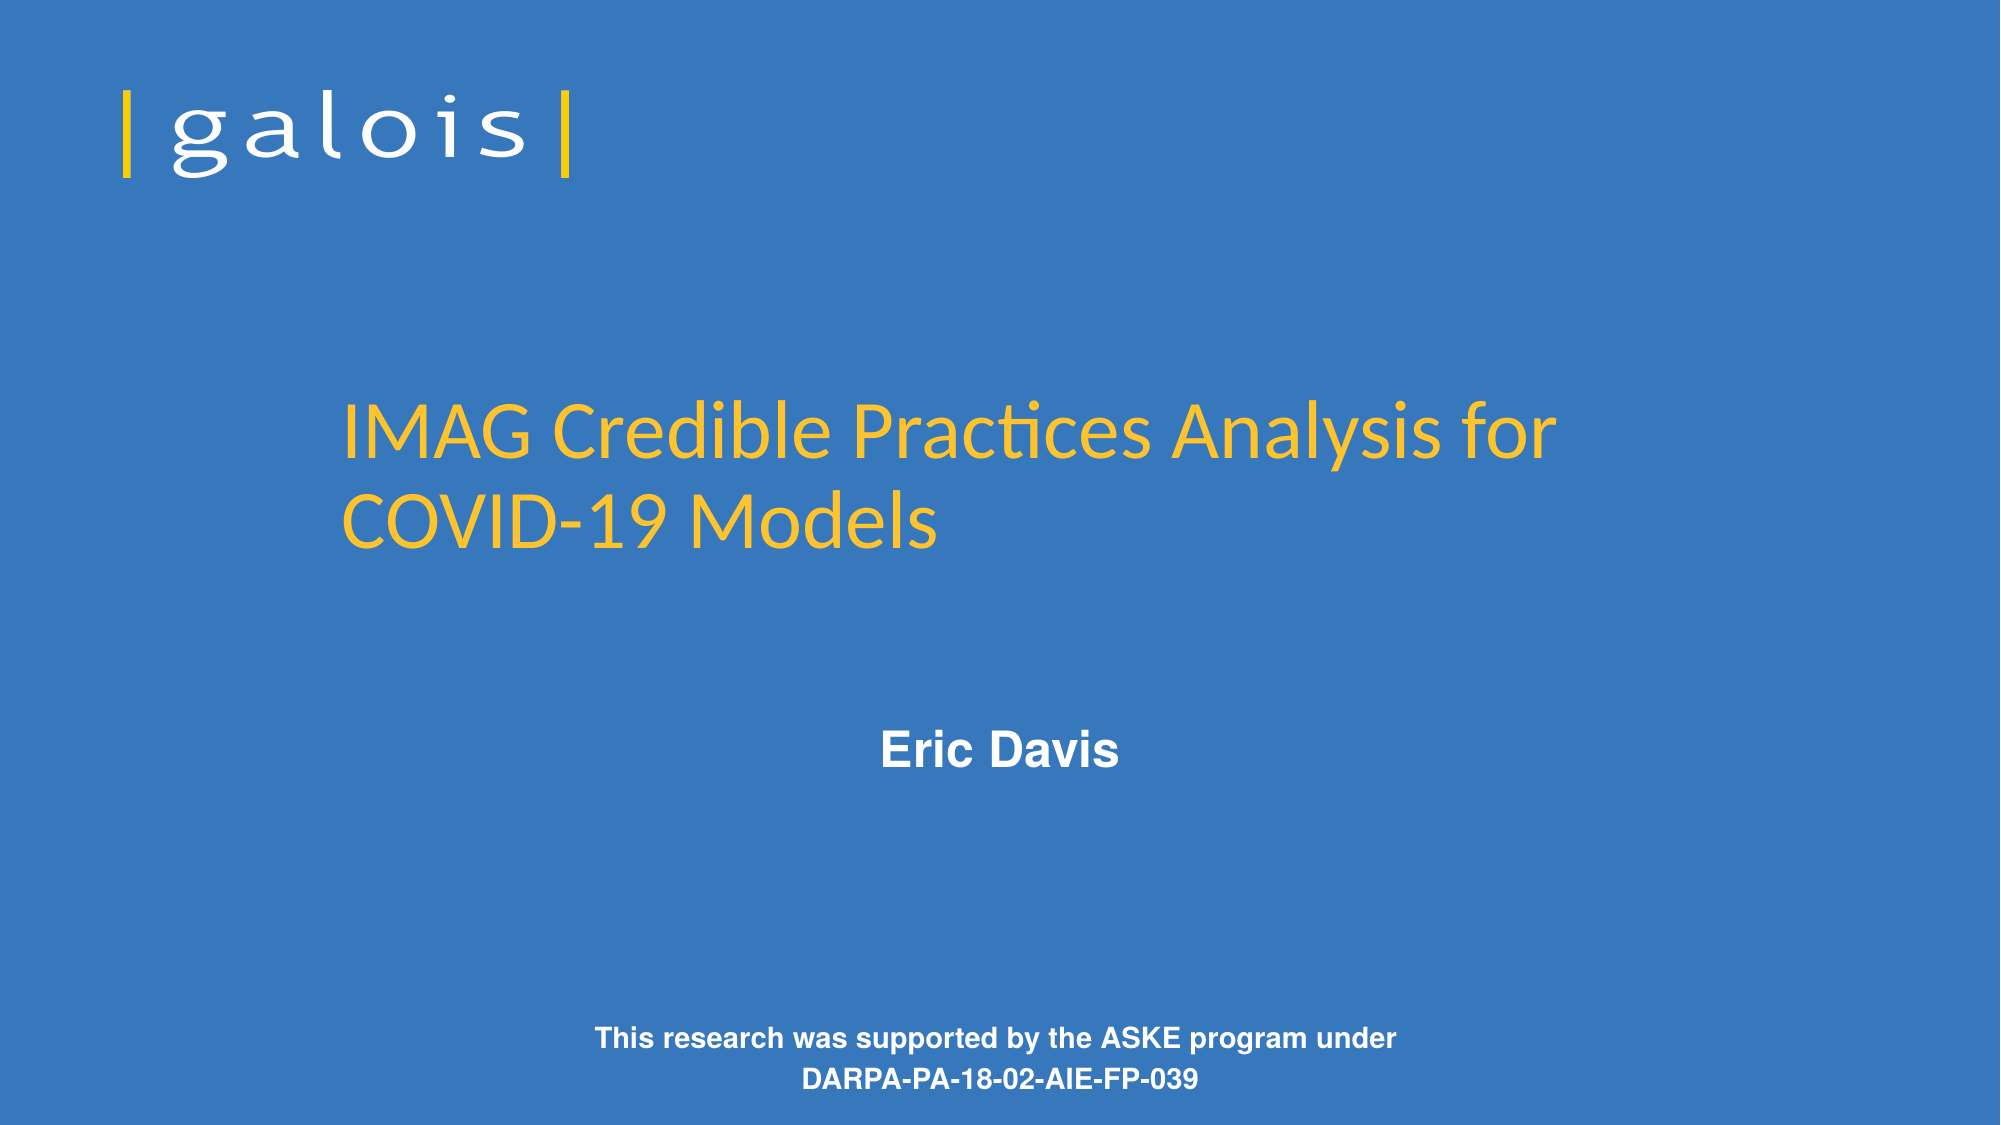

# IMAG Credible Practices Analysis for COVID-19 Models
Eric Davis
This research was supported by the ASKE program under
DARPA-PA-18-02-AIE-FP-039